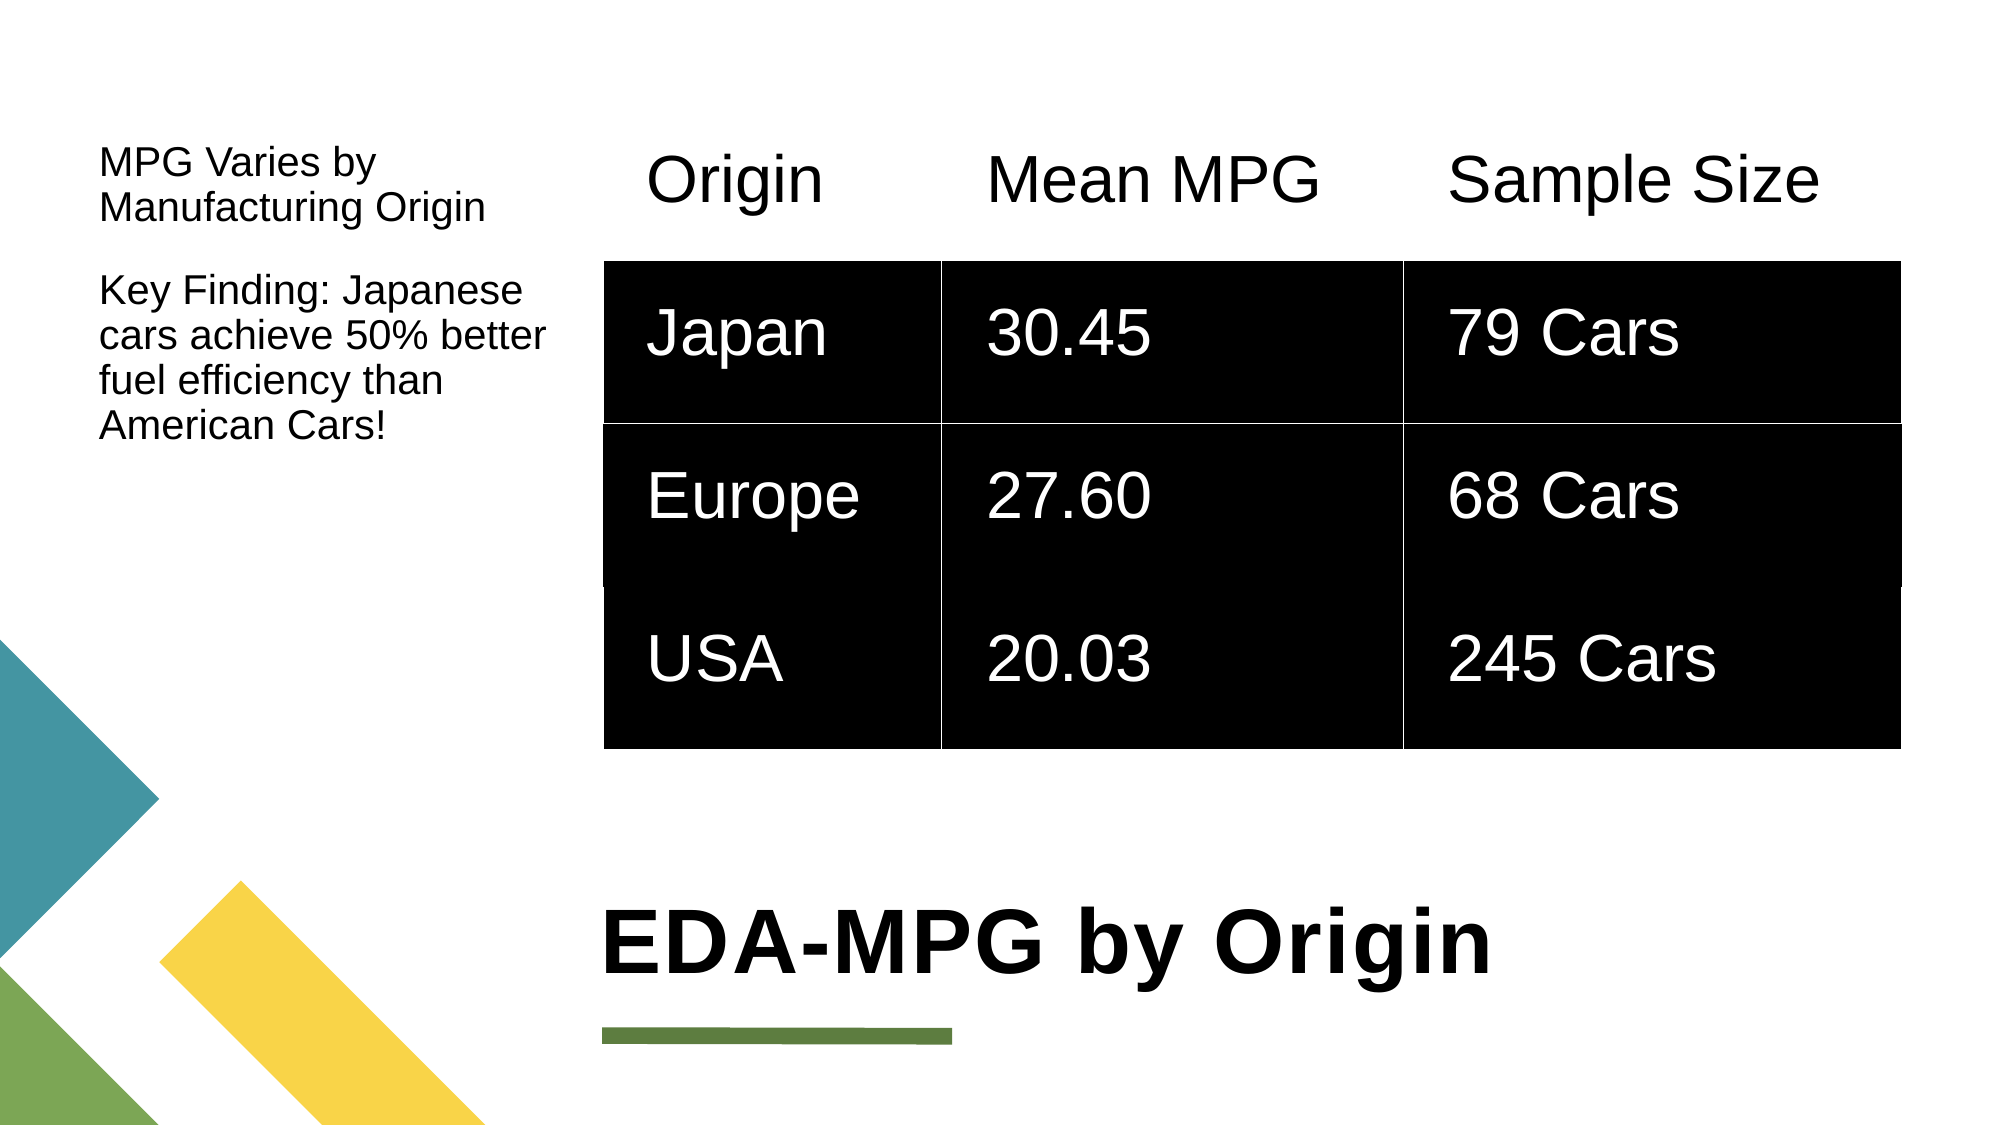

MPG Varies by Manufacturing Origin
Key Finding: Japanese cars achieve 50% better fuel efficiency than American Cars!
| Origin | Mean MPG | Sample Size |
| --- | --- | --- |
| Japan | 30.45 | 79 Cars |
| Europe | 27.60 | 68 Cars |
| USA | 20.03 | 245 Cars |
# EDA-MPG by Origin